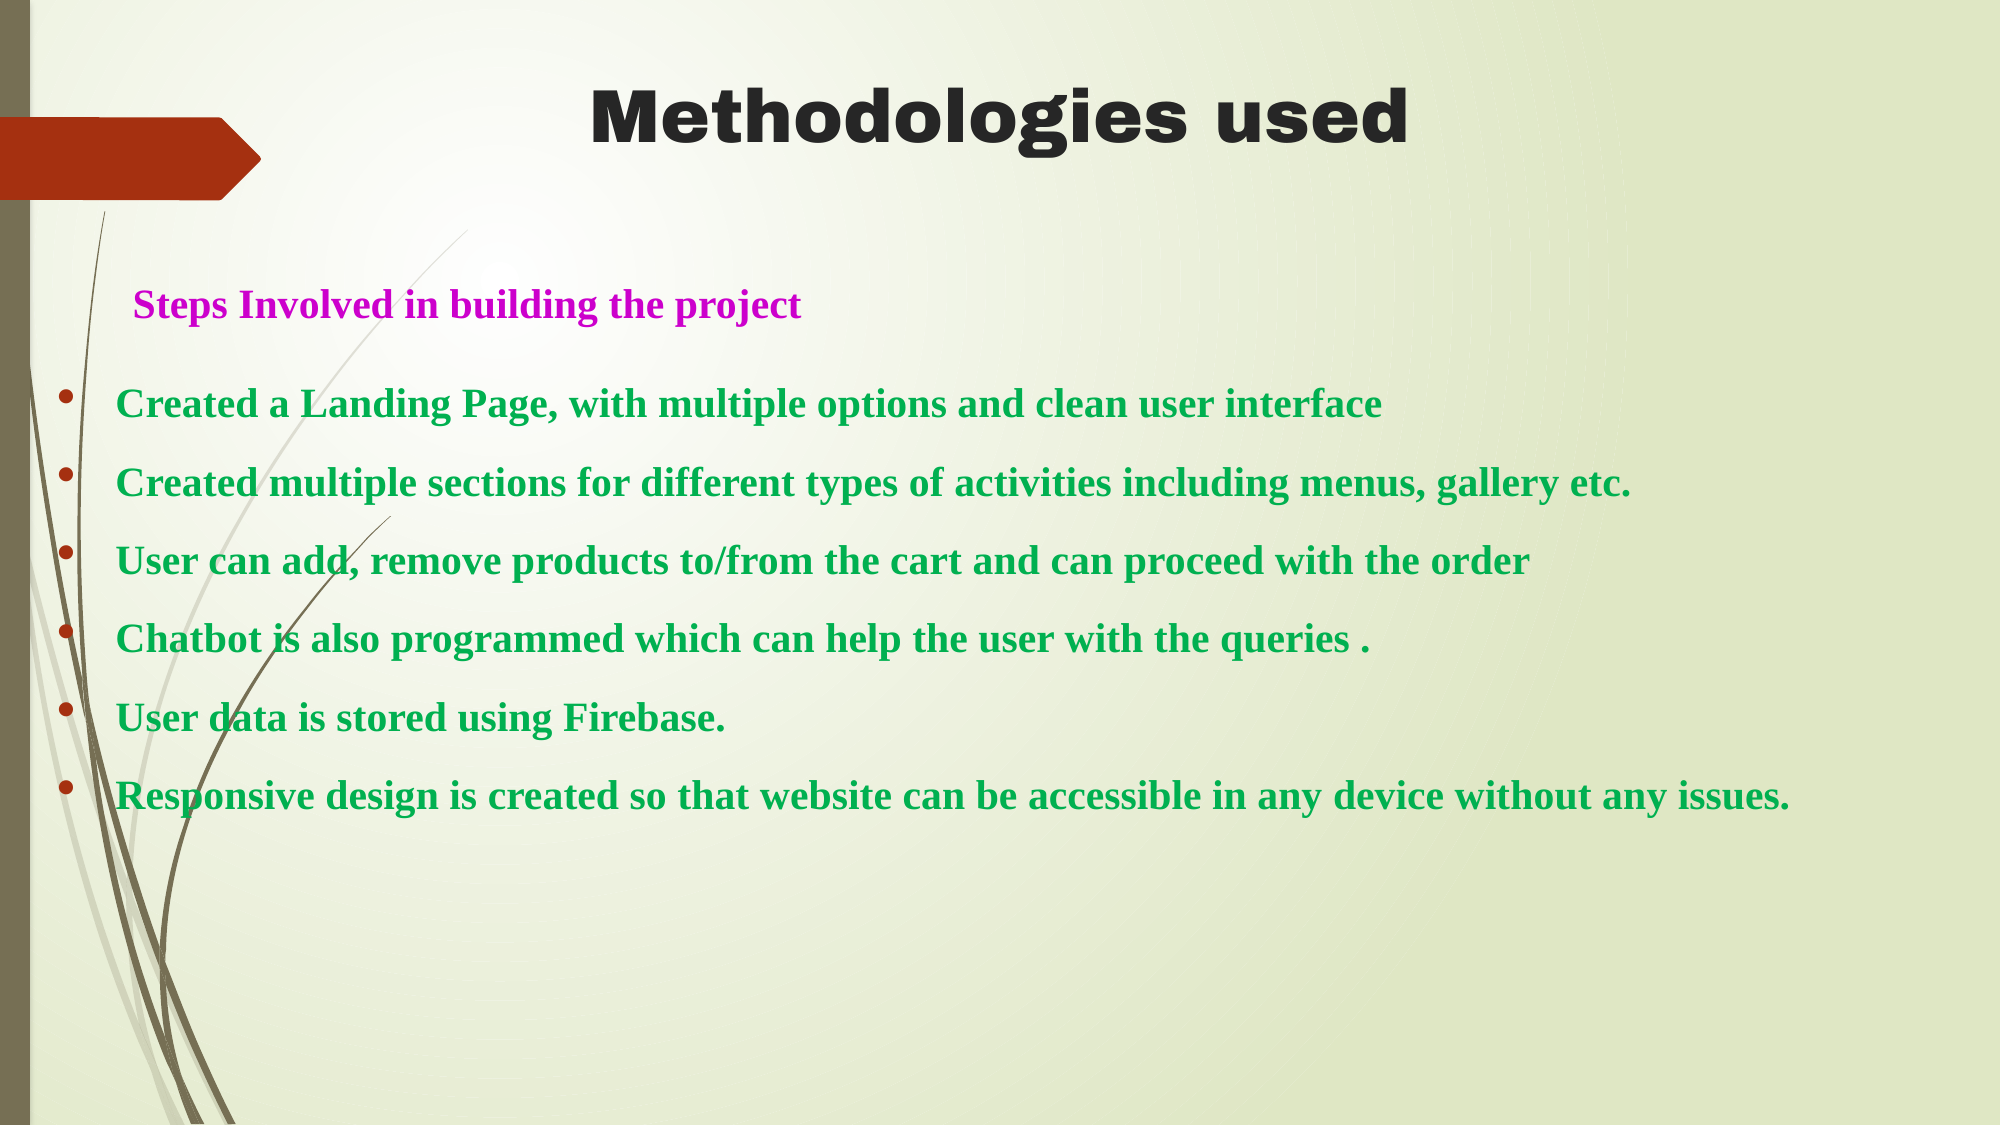

# Methodologies used
       Steps Involved in building the project
Created a Landing Page, with multiple options and clean user interface
Created multiple sections for different types of activities including menus, gallery etc.
User can add, remove products to/from the cart and can proceed with the order
Chatbot is also programmed which can help the user with the queries .
User data is stored using Firebase.
Responsive design is created so that website can be accessible in any device without any issues.